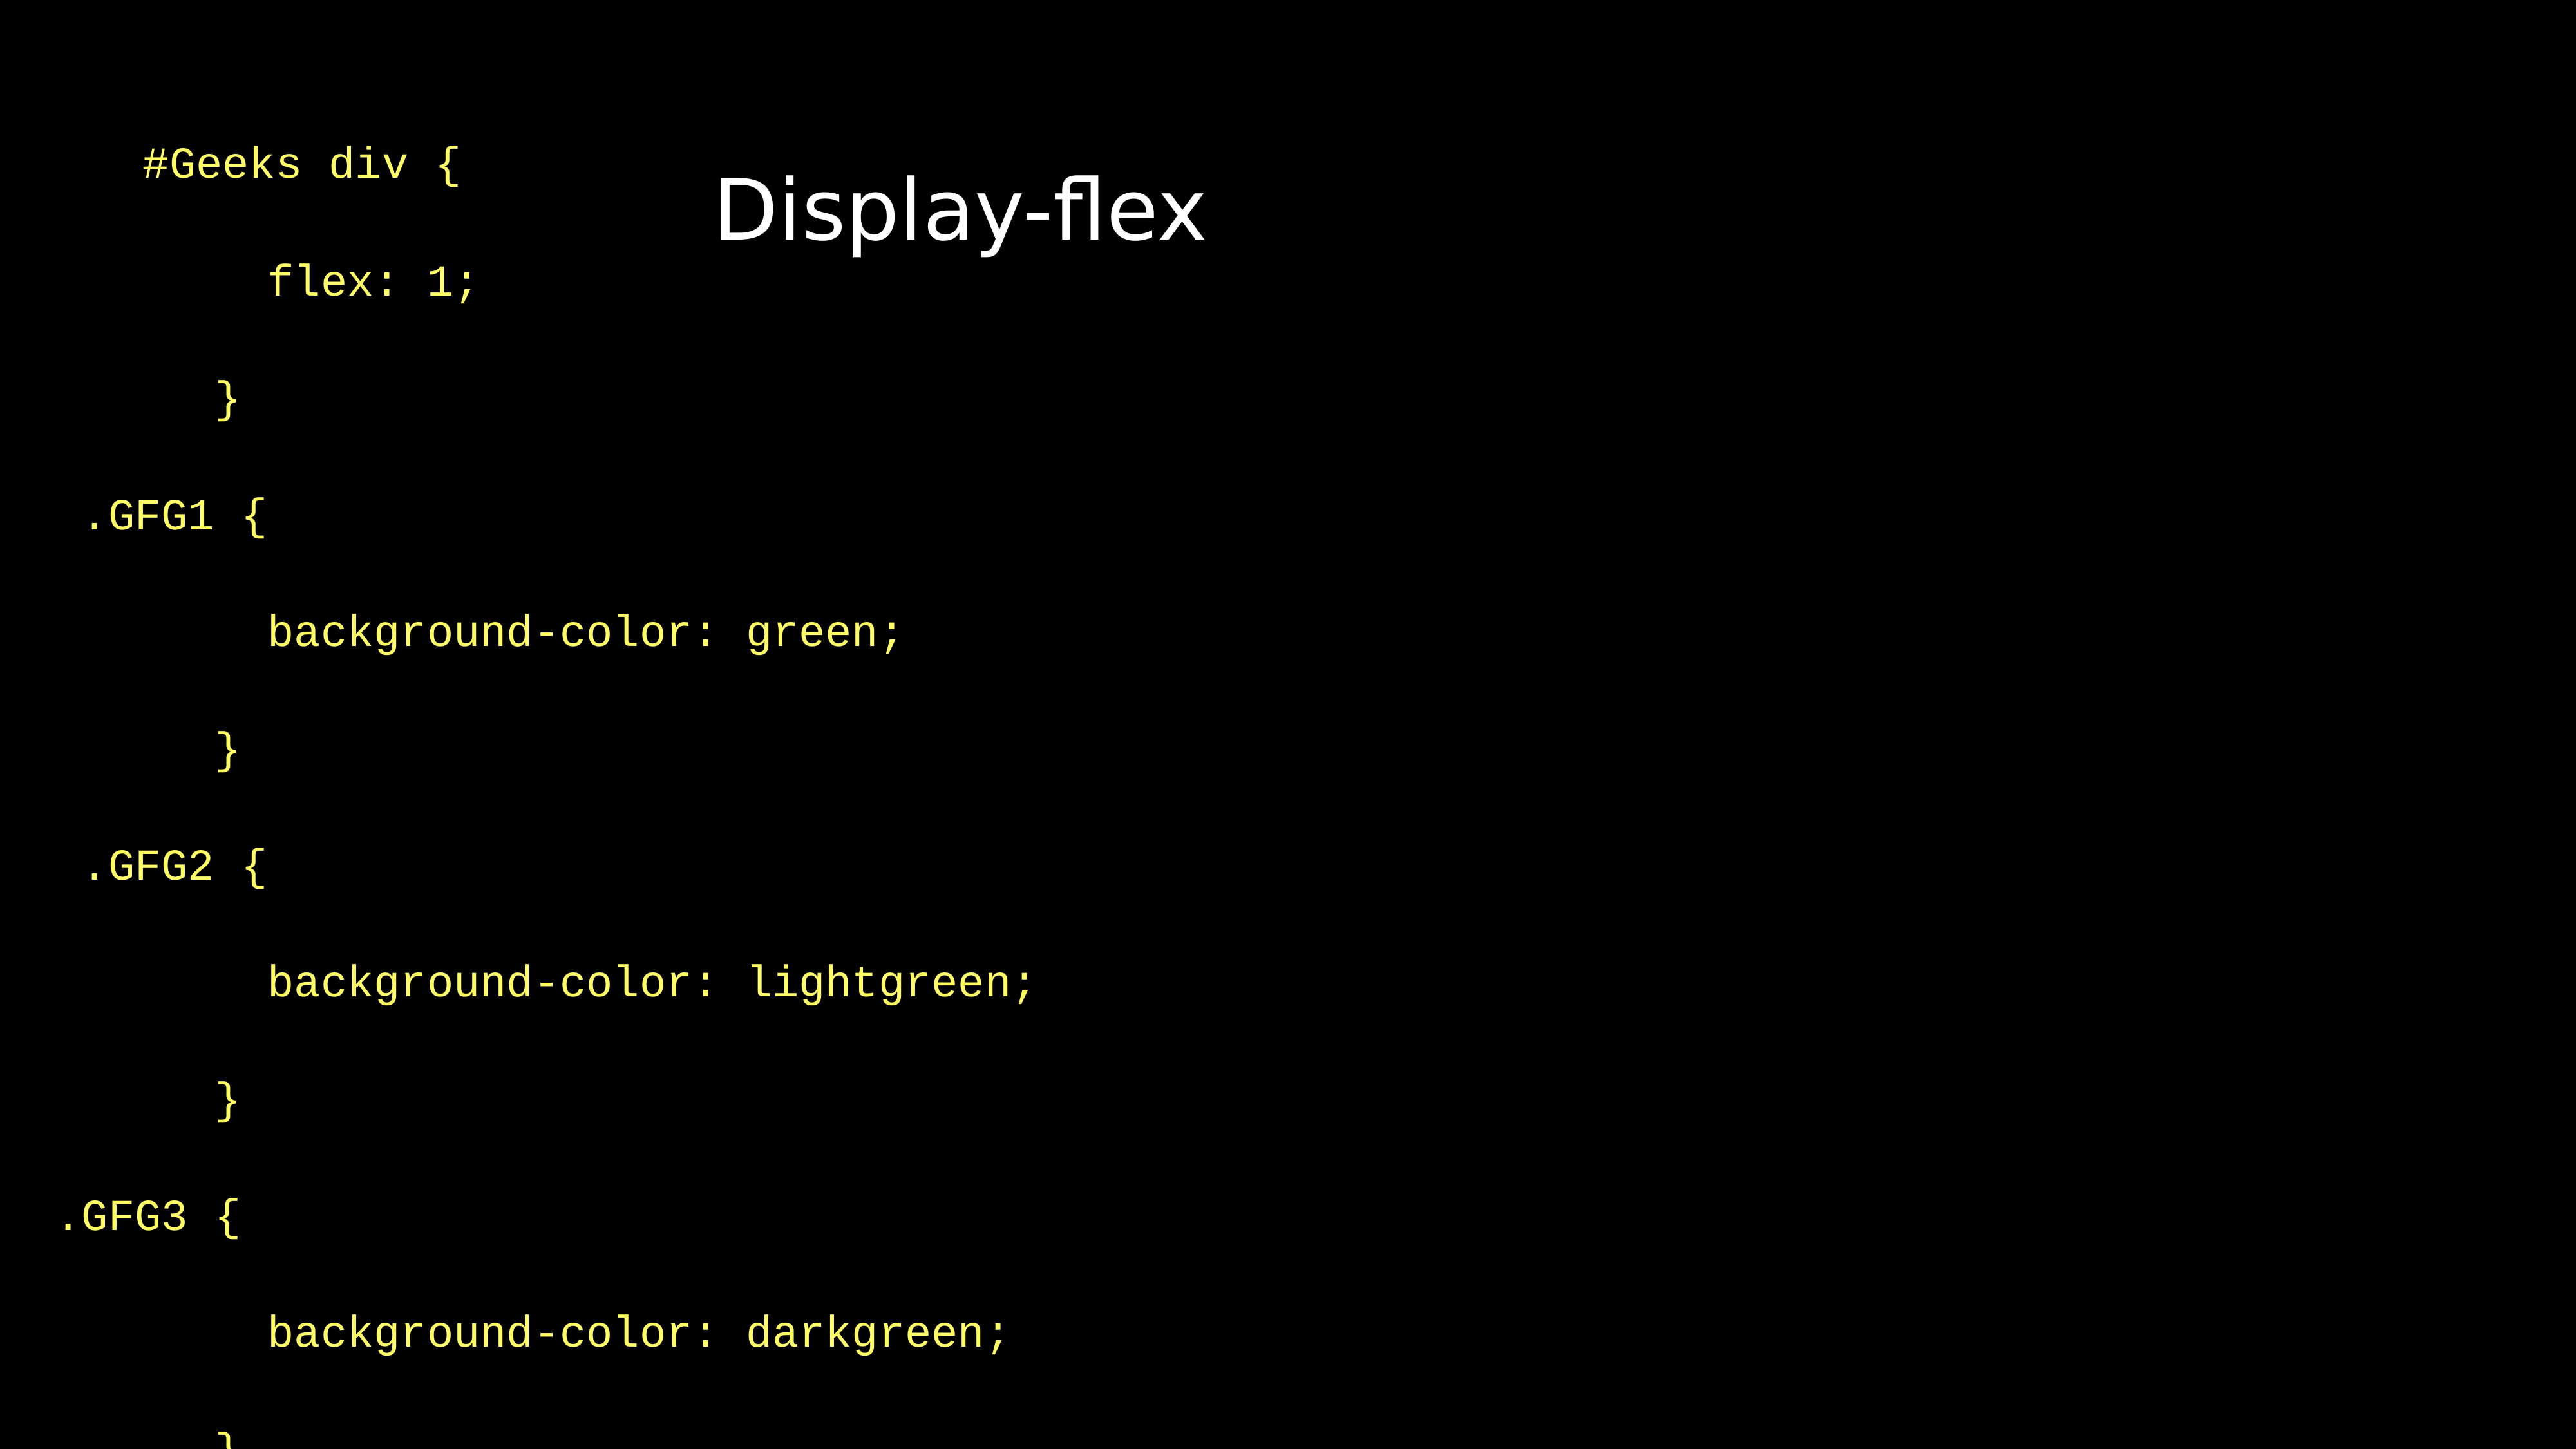

Display-flex
   #Geeks div {
        flex: 1;
      }
 .GFG1 {
        background-color: green;
      }
 .GFG2 {
        background-color: lightgreen;
      }
.GFG3 {
        background-color: darkgreen;
      }